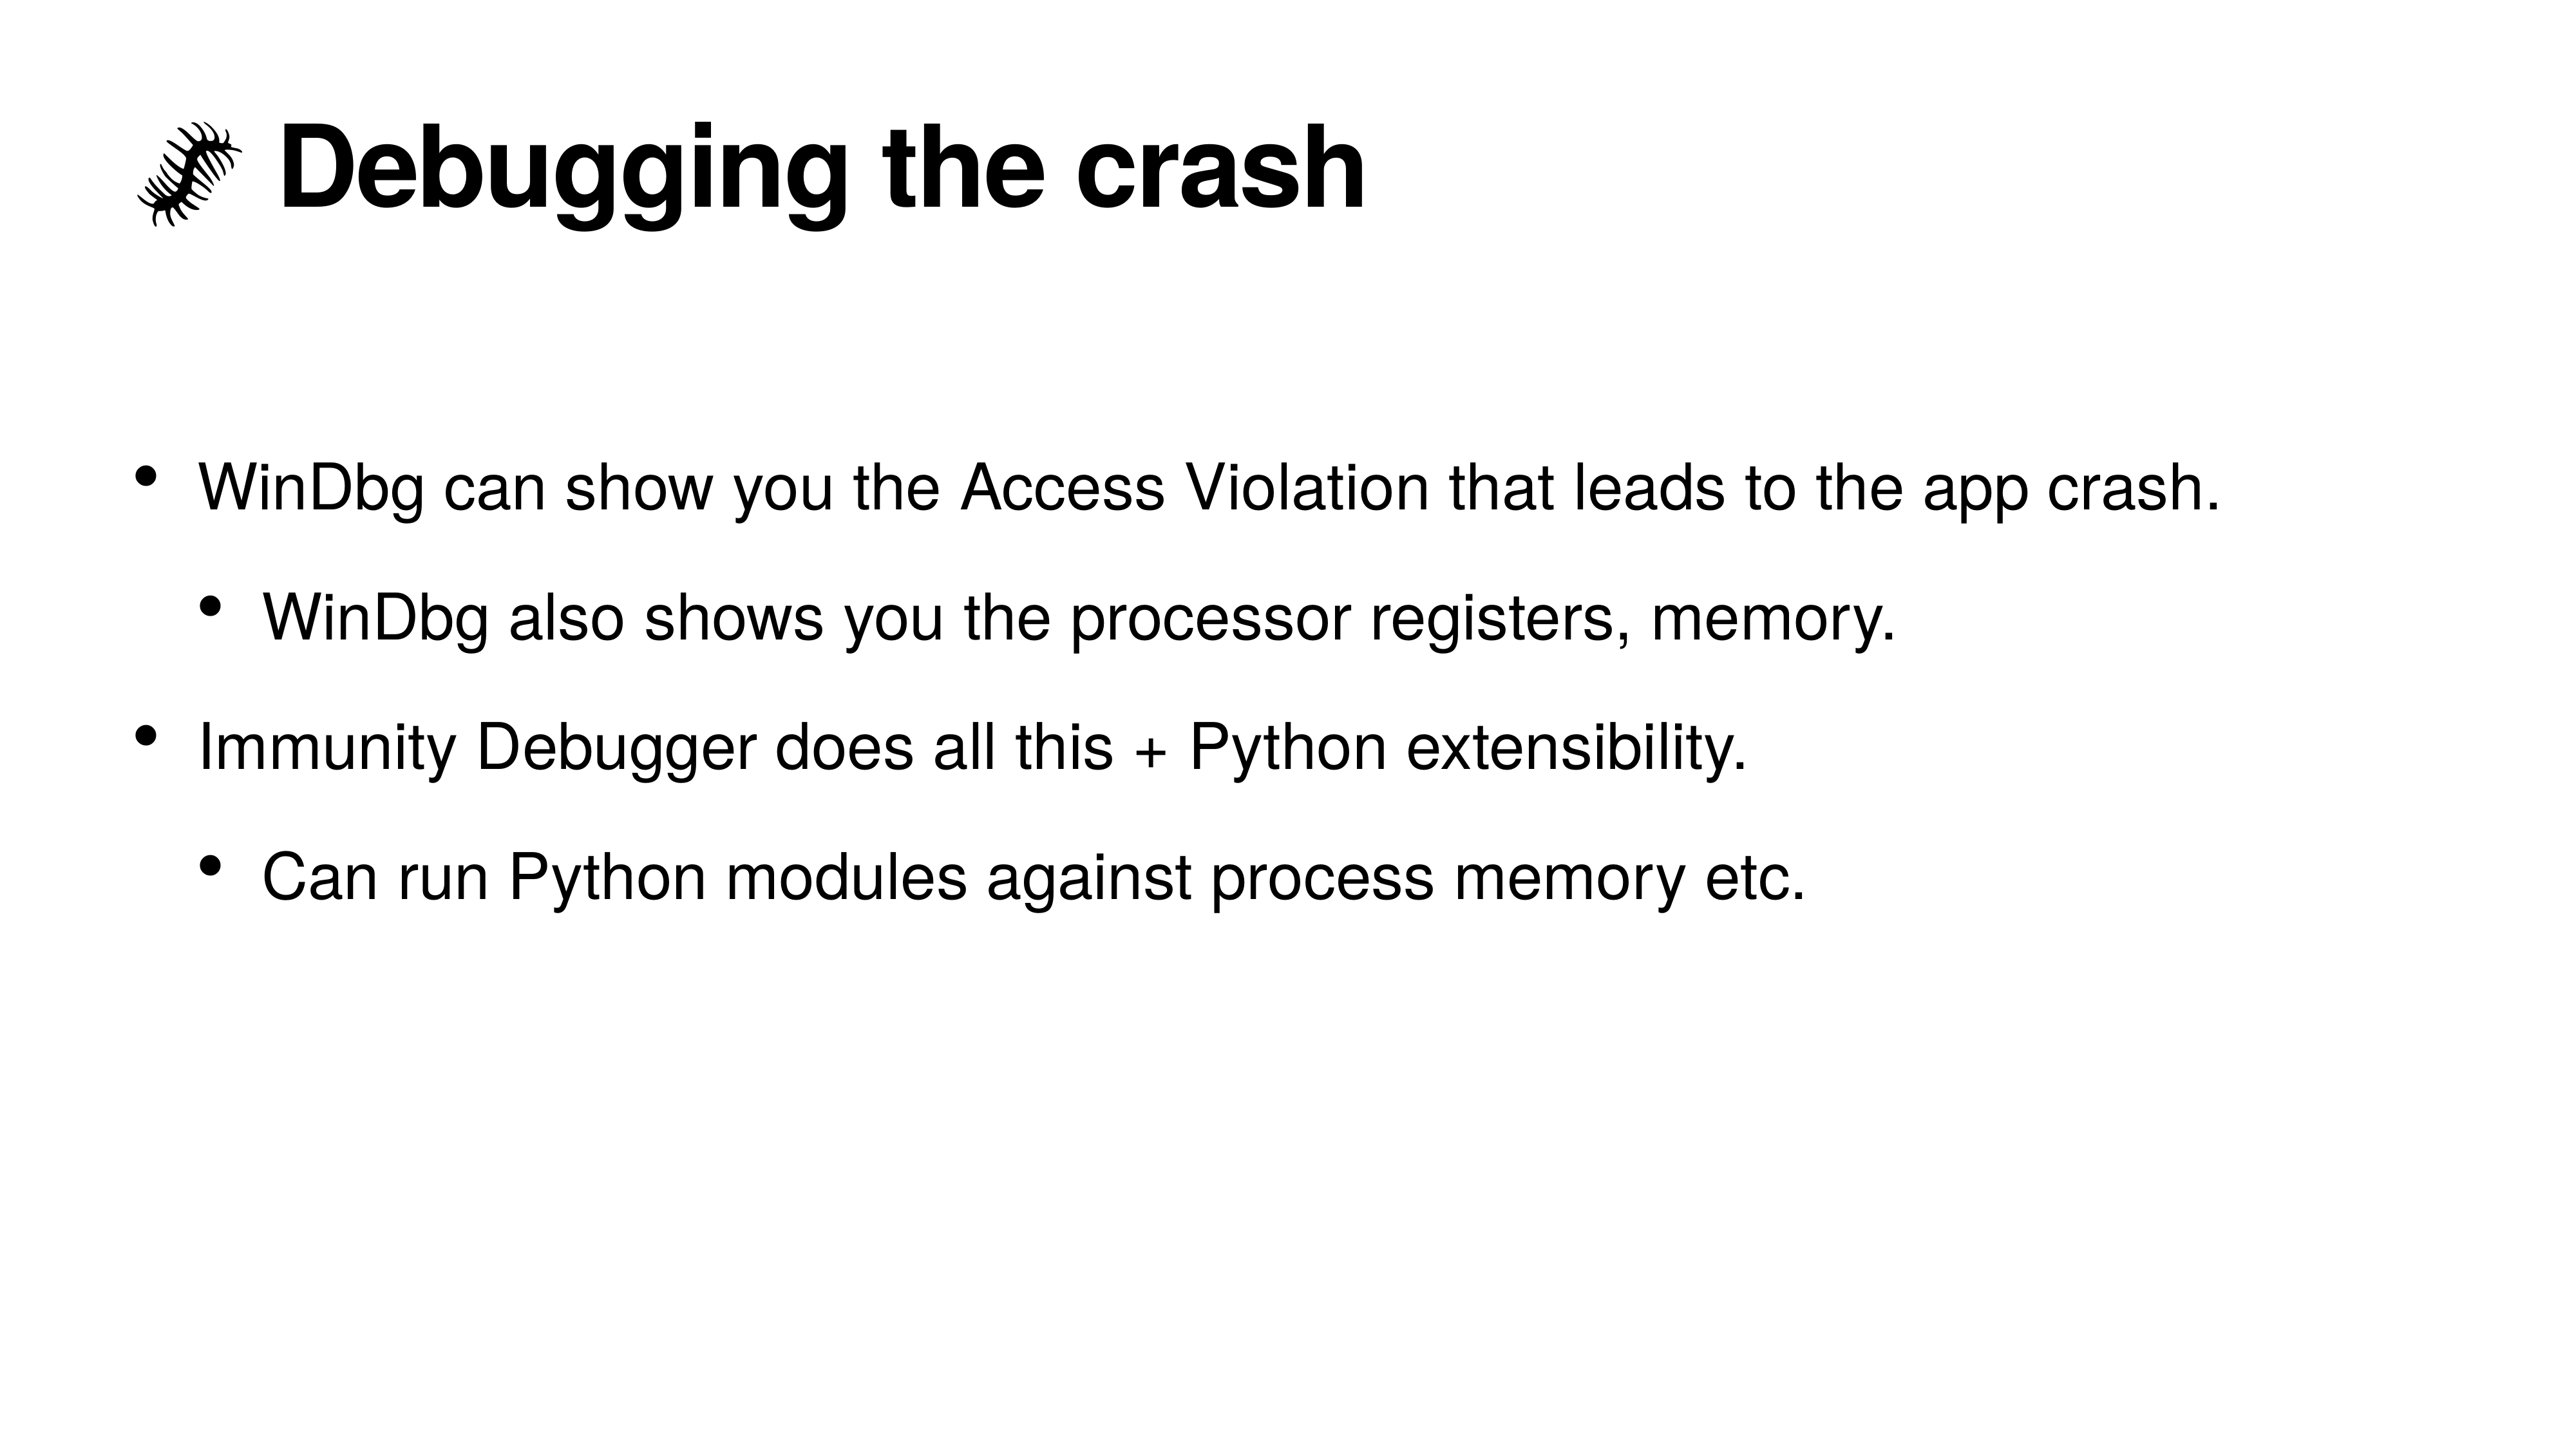

# 🐛 Debugging the crash

WinDbg can show you the Access Violation that leads to the app crash.
WinDbg also shows you the processor registers, memory.
Immunity Debugger does all this + Python extensibility.
Can run Python modules against process memory etc.